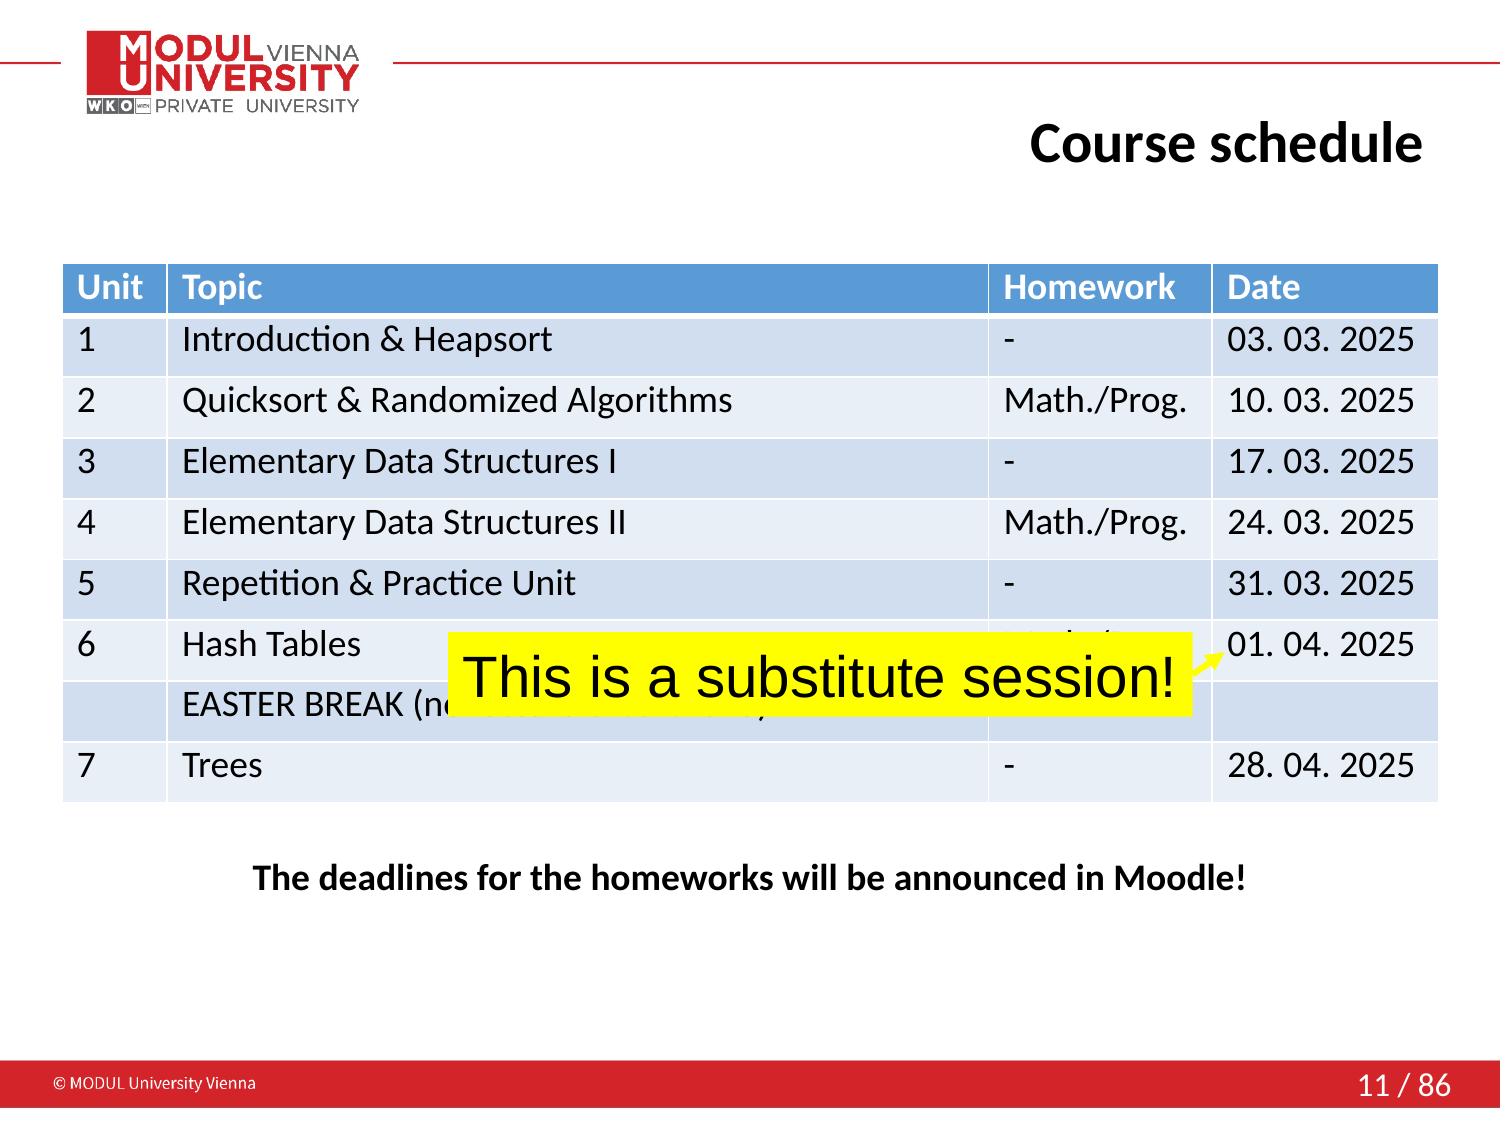

# Course schedule
| Unit | Topic | Homework | Date |
| --- | --- | --- | --- |
| 1 | Introduction & Heapsort | - | 03. 03. 2025 |
| 2 | Quicksort & Randomized Algorithms | Math./Prog. | 10. 03. 2025 |
| 3 | Elementary Data Structures I | - | 17. 03. 2025 |
| 4 | Elementary Data Structures II | Math./Prog. | 24. 03. 2025 |
| 5 | Repetition & Practice Unit | - | 31. 03. 2025 |
| 6 | Hash Tables | Math./Prog. | 01. 04. 2025 |
|  | EASTER BREAK (no lecture 07.04.2025) |  |  |
| 7 | Trees | - | 28. 04. 2025 |
This is a substitute session!
The deadlines for the homeworks will be announced in Moodle!